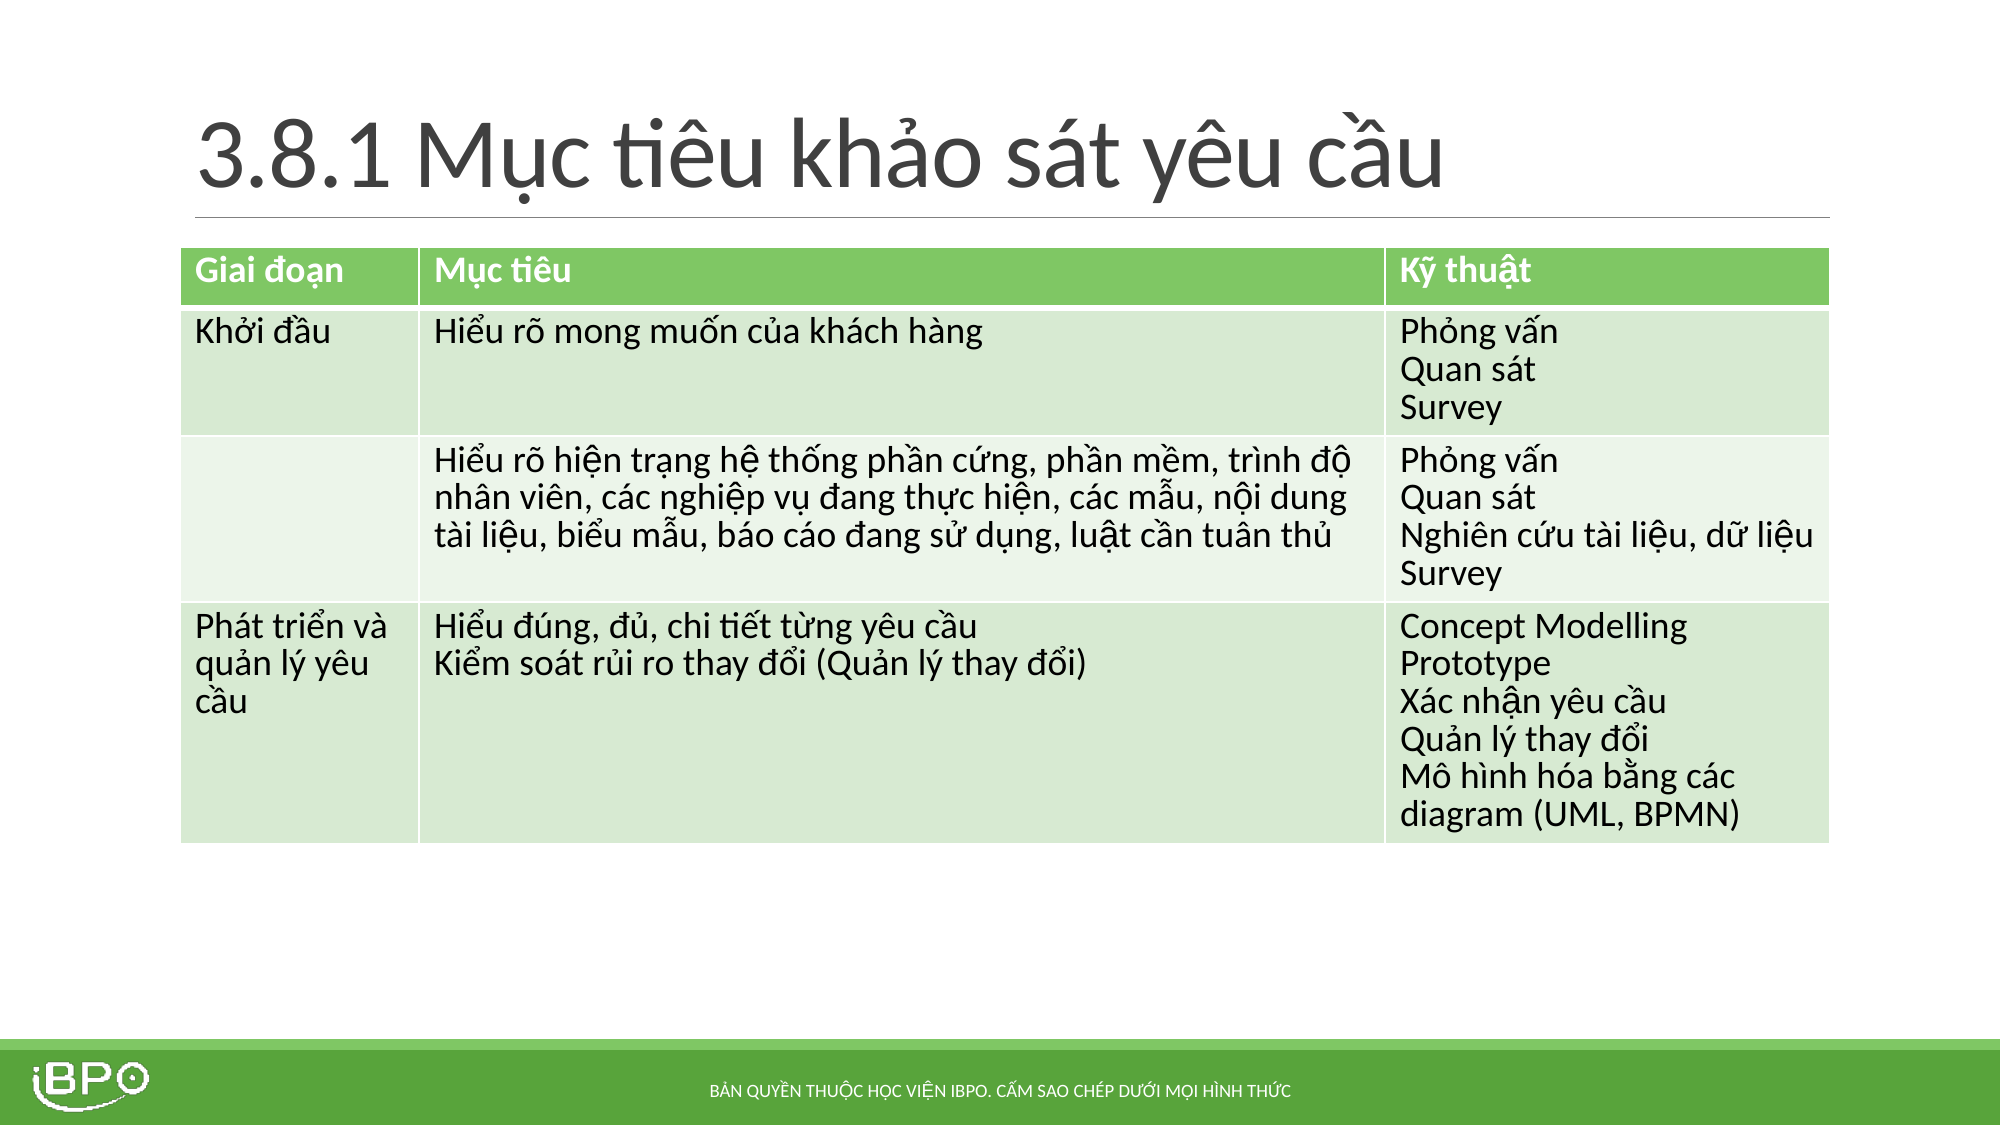

# 3.8.1 Mục tiêu khảo sát yêu cầu
| Giai đoạn | Mục tiêu | Kỹ thuật |
| --- | --- | --- |
| Khởi đầu | Hiểu rõ mong muốn của khách hàng | Phỏng vấn Quan sát Survey |
|  | Hiểu rõ hiện trạng hệ thống phần cứng, phần mềm, trình độ nhân viên, các nghiệp vụ đang thực hiện, các mẫu, nội dung tài liệu, biểu mẫu, báo cáo đang sử dụng, luật cần tuân thủ | Phỏng vấn Quan sát Nghiên cứu tài liệu, dữ liệu Survey |
| Phát triển và quản lý yêu cầu | Hiểu đúng, đủ, chi tiết từng yêu cầu Kiểm soát rủi ro thay đổi (Quản lý thay đổi) | Concept Modelling Prototype Xác nhận yêu cầu Quản lý thay đổi Mô hình hóa bằng các diagram (UML, BPMN) |
Bản quyền thuộc Học viện iBPO. Cấm sao chép dưới mọi hình thức